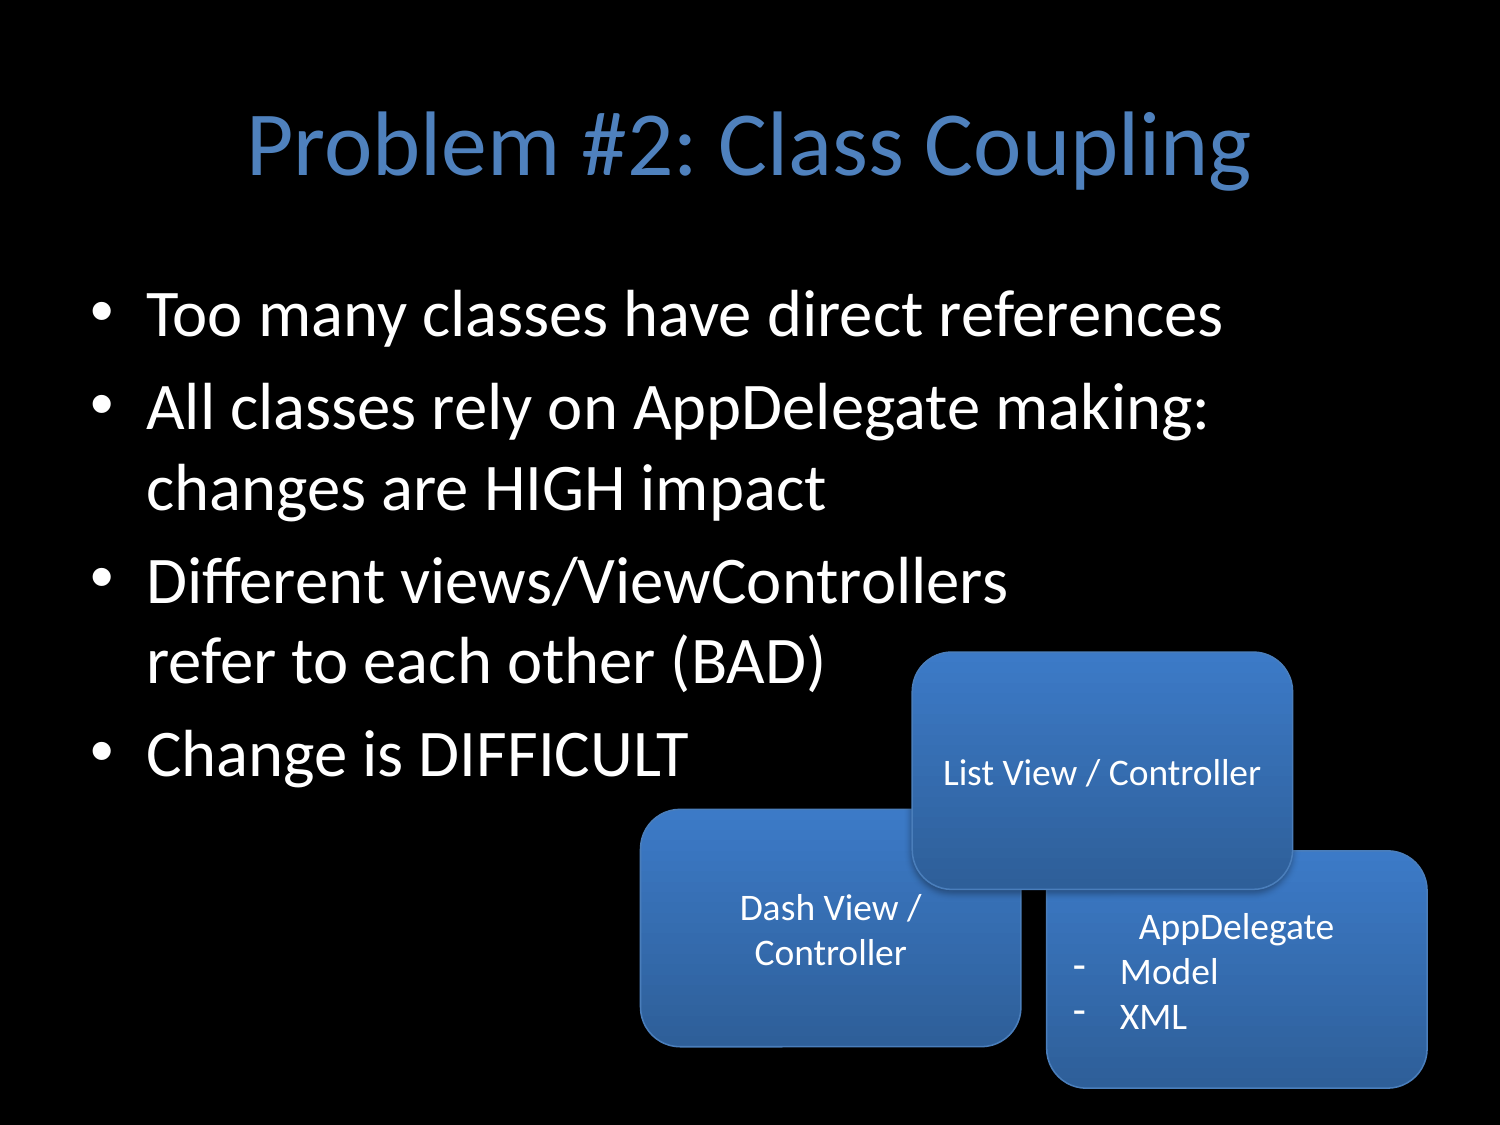

# Problem #2: Class Coupling
Too many classes have direct references
All classes rely on AppDelegate making: changes are HIGH impact
Different views/ViewControllers
refer to each other (BAD)
Change is DIFFICULT
List View / Controller
Dash View / Controller
AppDelegate
Model
XML